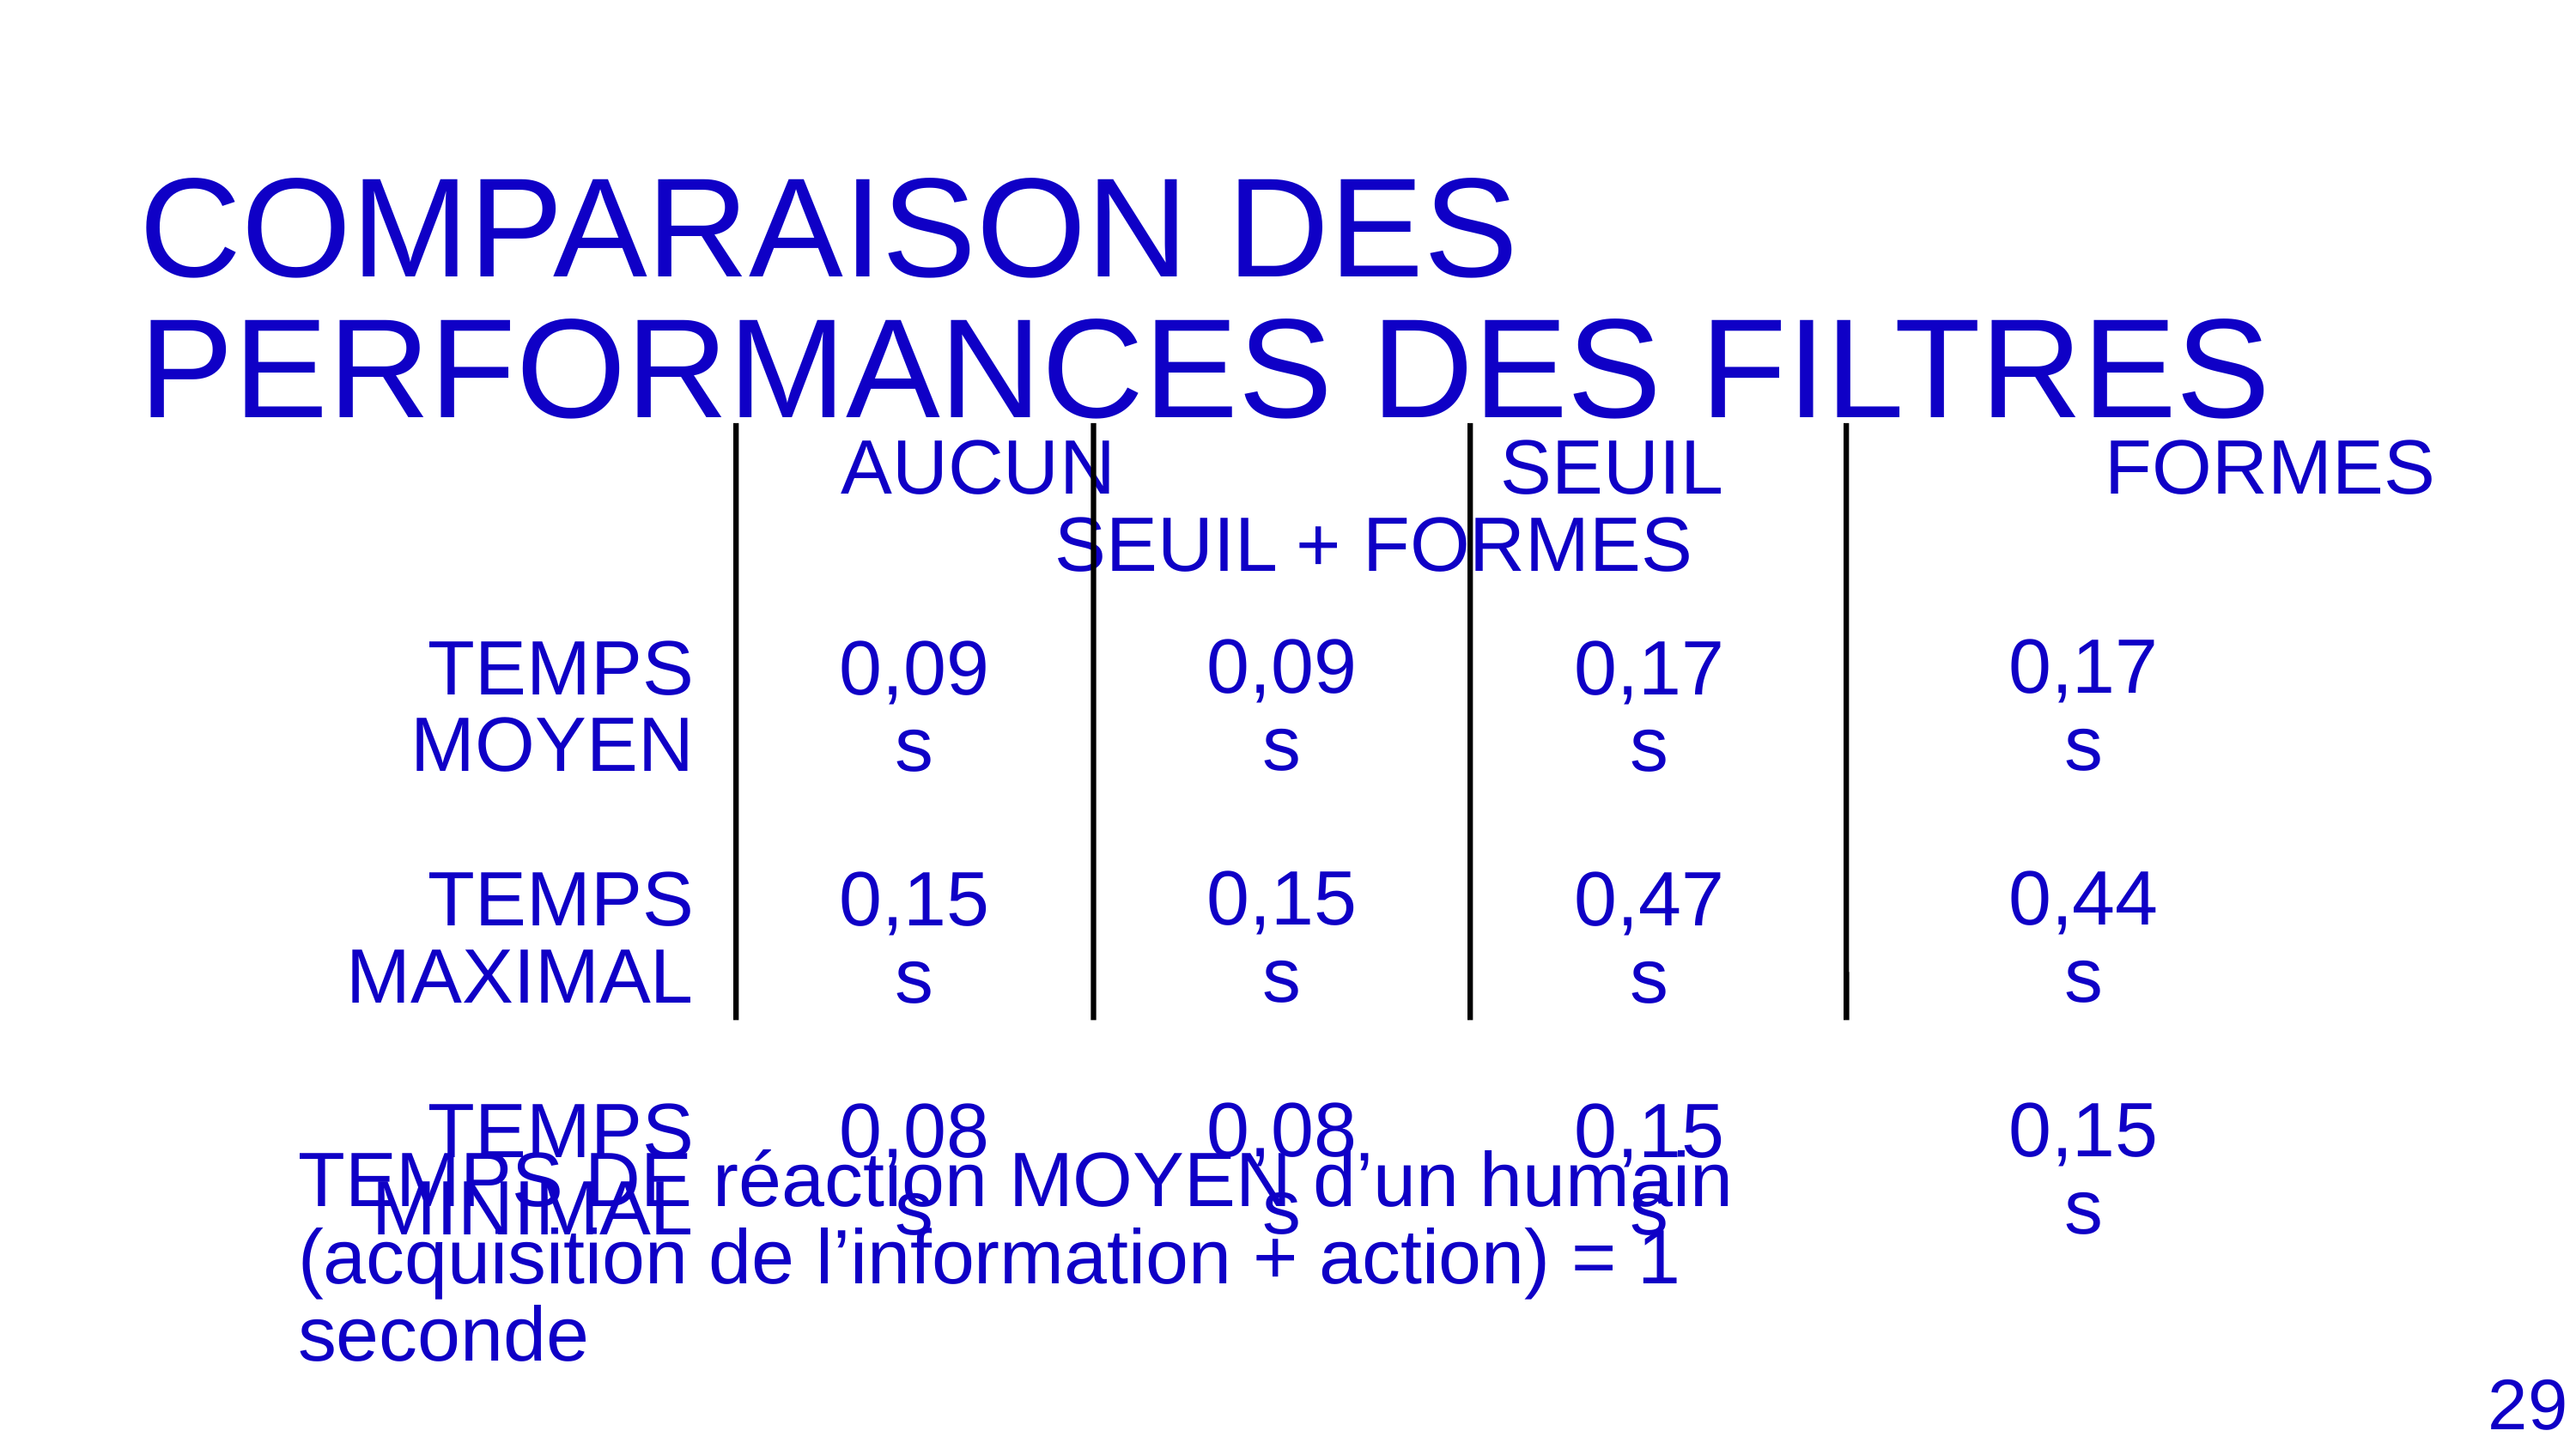

COMPARAISON DES PERFORMANCES DES FILTRES

AUCUN                  SEUIL                  FORMES              SEUIL + FORMES
0,09 s

0,15 s

0,08 s
0,17 s

0,44 s

0,15 s
TEMPS MOYEN

TEMPS MAXIMAL

TEMPS MINIMAL
0,09 s

0,15 s

0,08 s
0,17 s

0,47 s

0,15 s
TEMPS DE réaction MOYEN d’un humain (acquisition de l’information + action) = 1 seconde
29